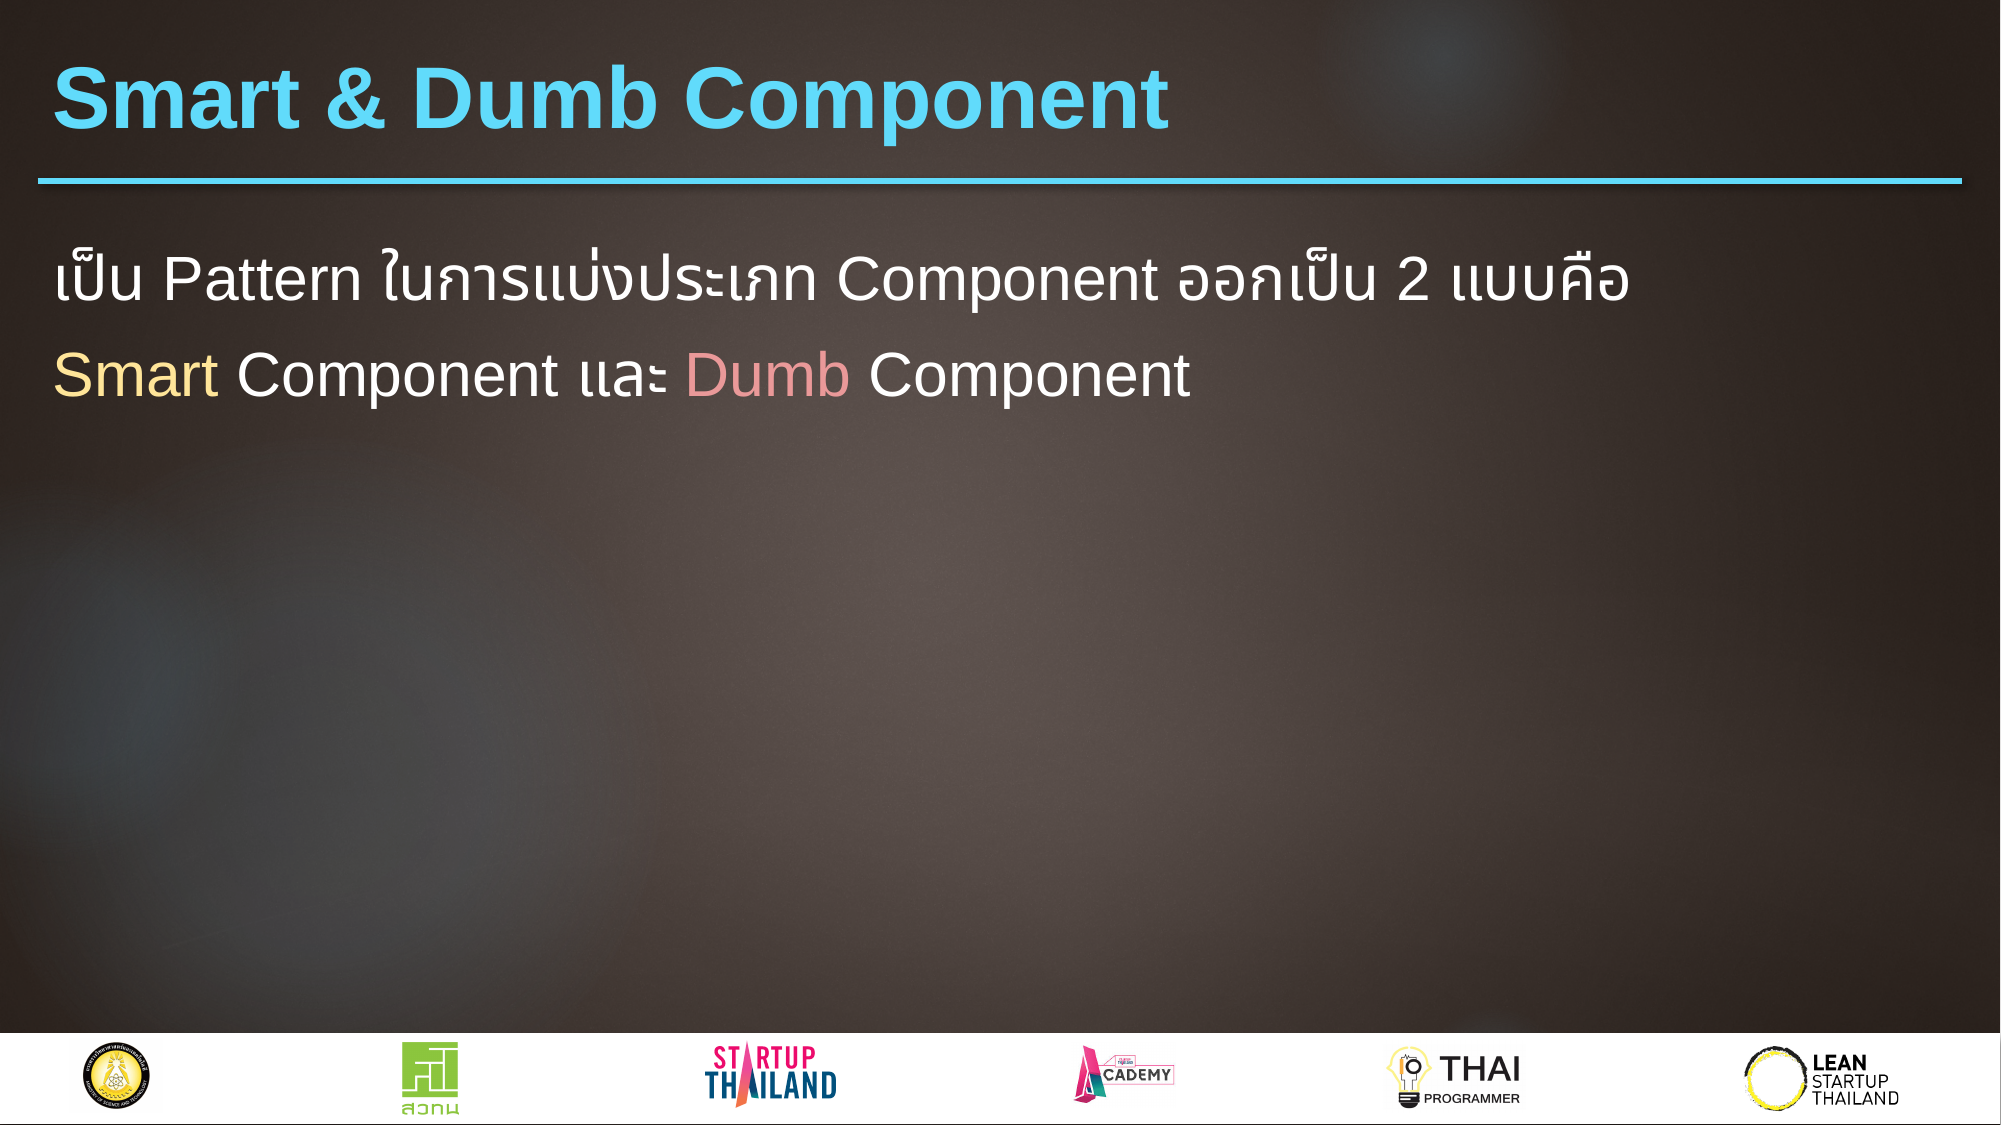

# Smart & Dumb Component
เป็น Pattern ในการแบ่งประเภท Component ออกเป็น 2 แบบคือ
Smart Component และ Dumb Component